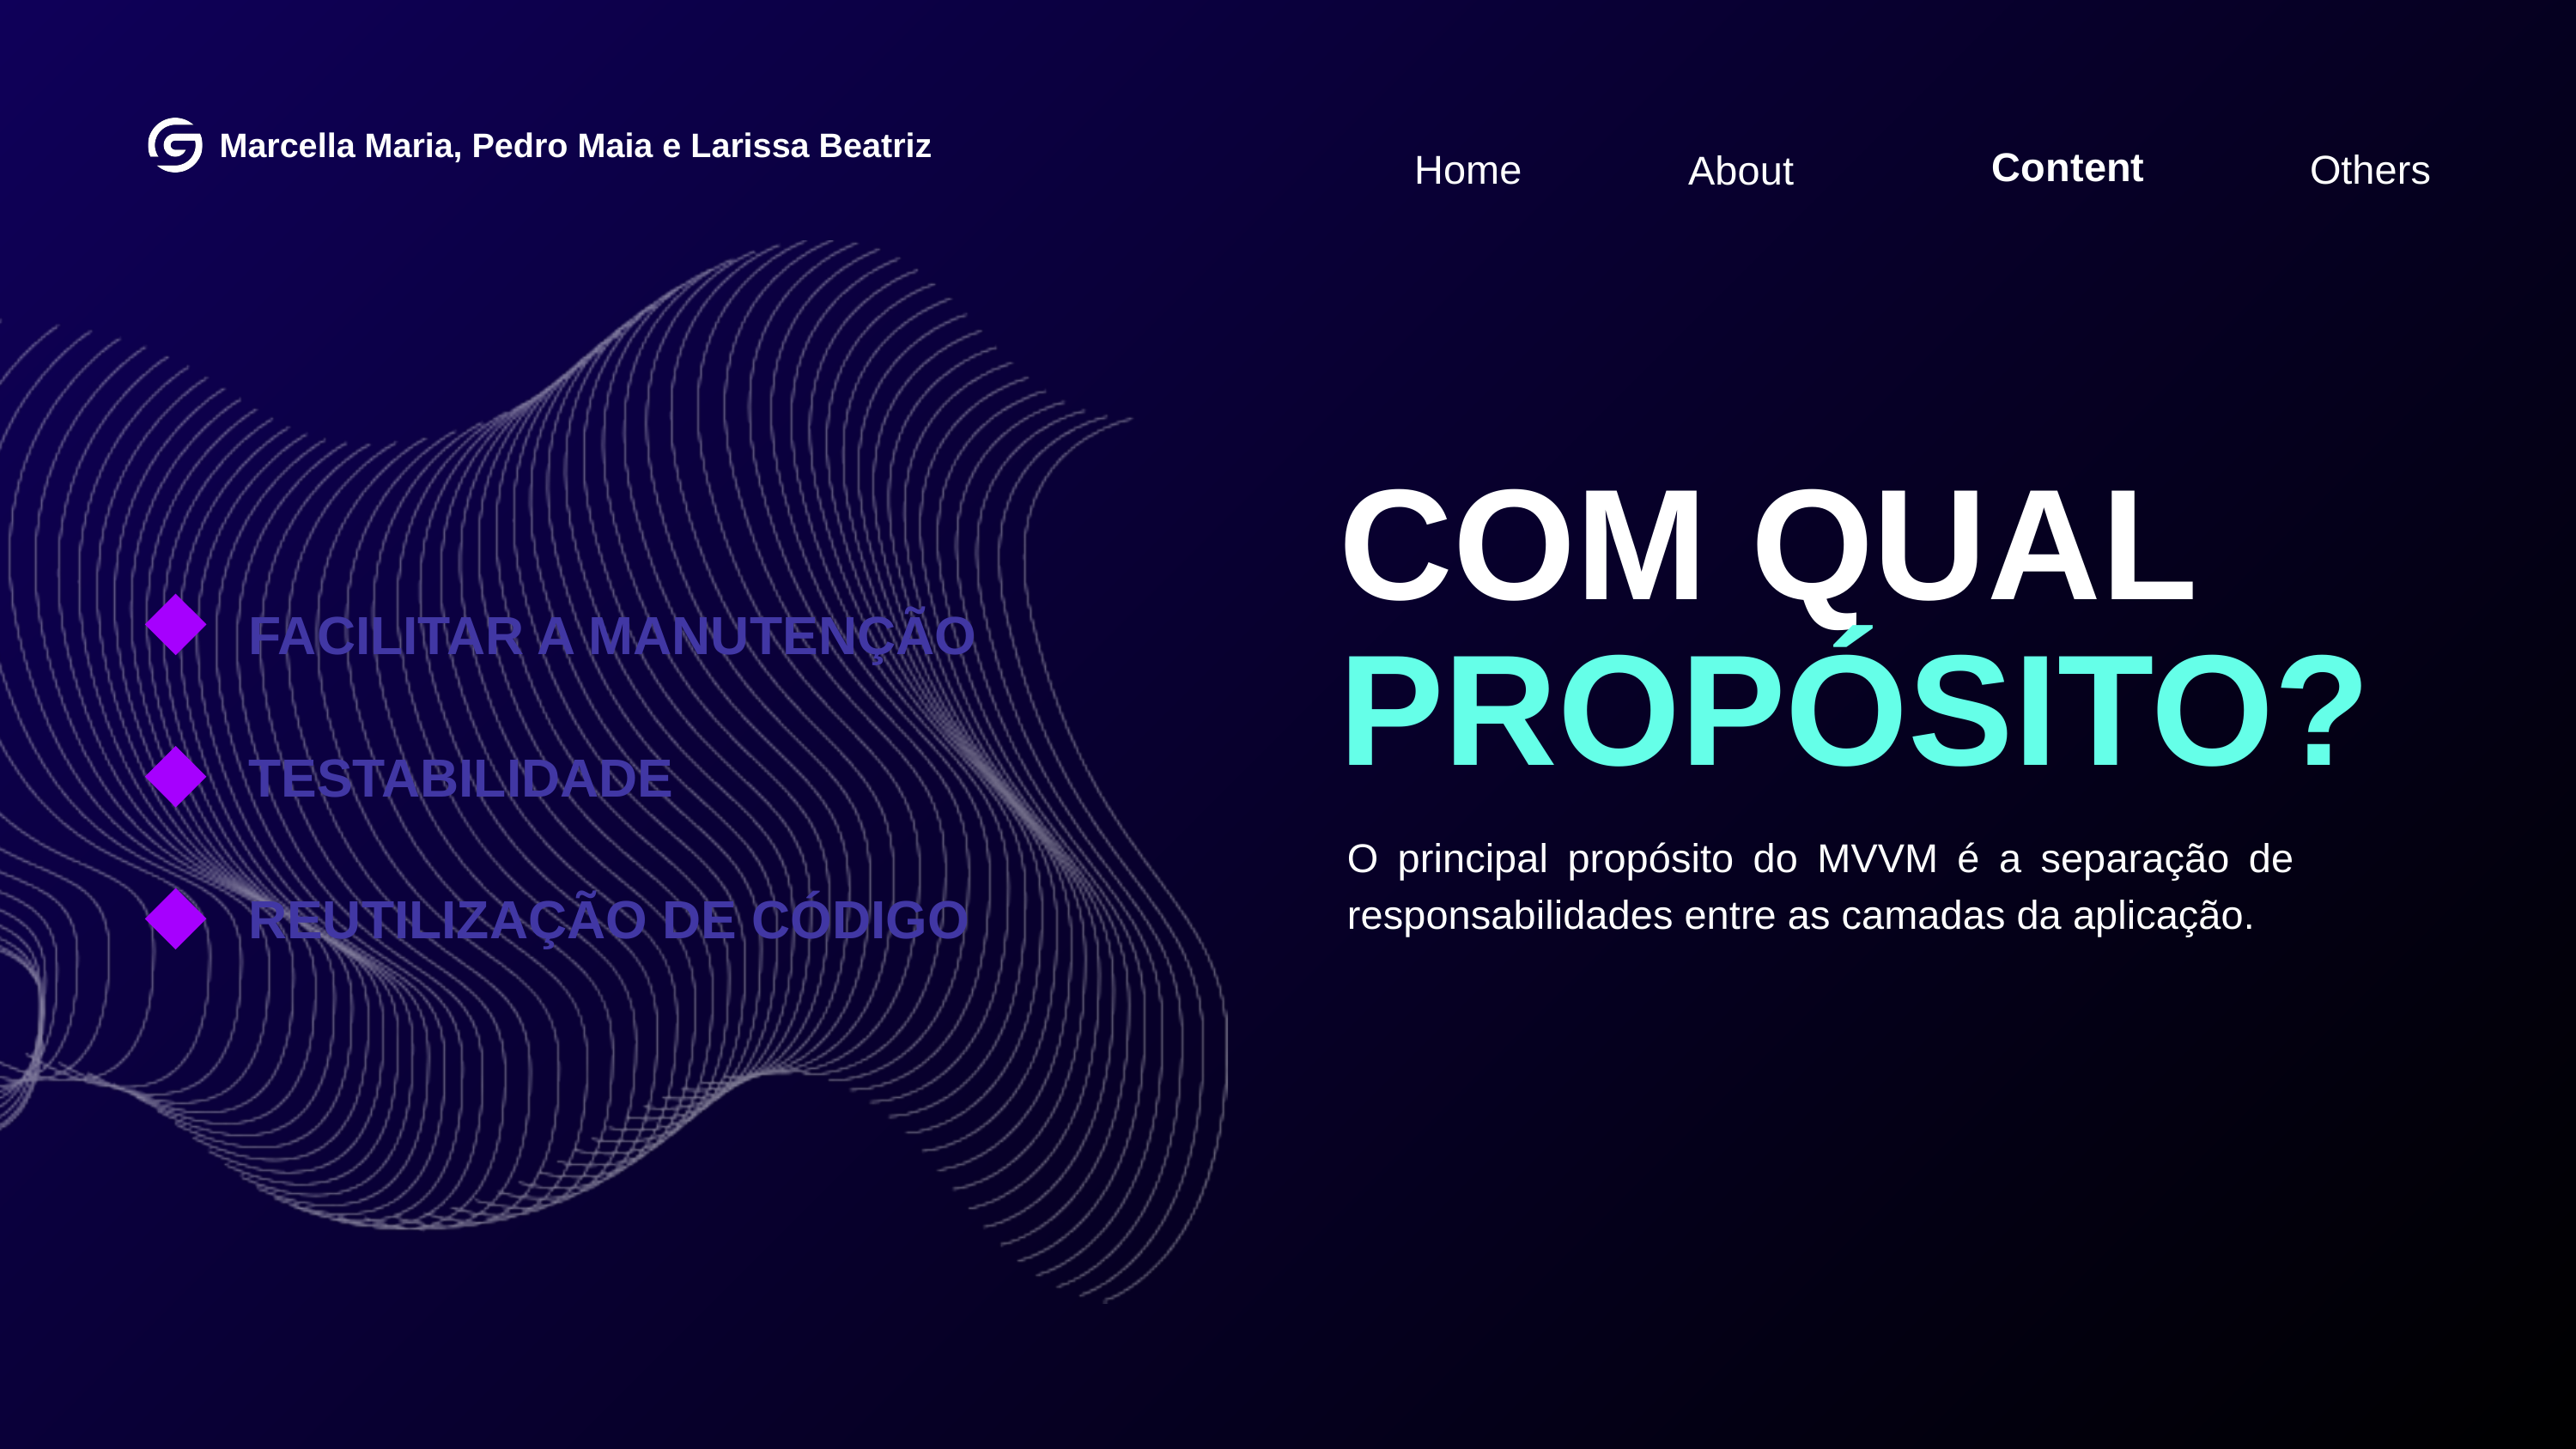

Marcella Maria, Pedro Maia e Larissa Beatriz

Content
Home
Others
About

COM QUAL

FACILITAR A MANUTENÇÃO
PROPÓSITO?
TESTABILIDADE

O principal propósito do MVVM é a separação de responsabilidades entre as camadas da aplicação.
REUTILIZAÇÃO DE CÓDIGO